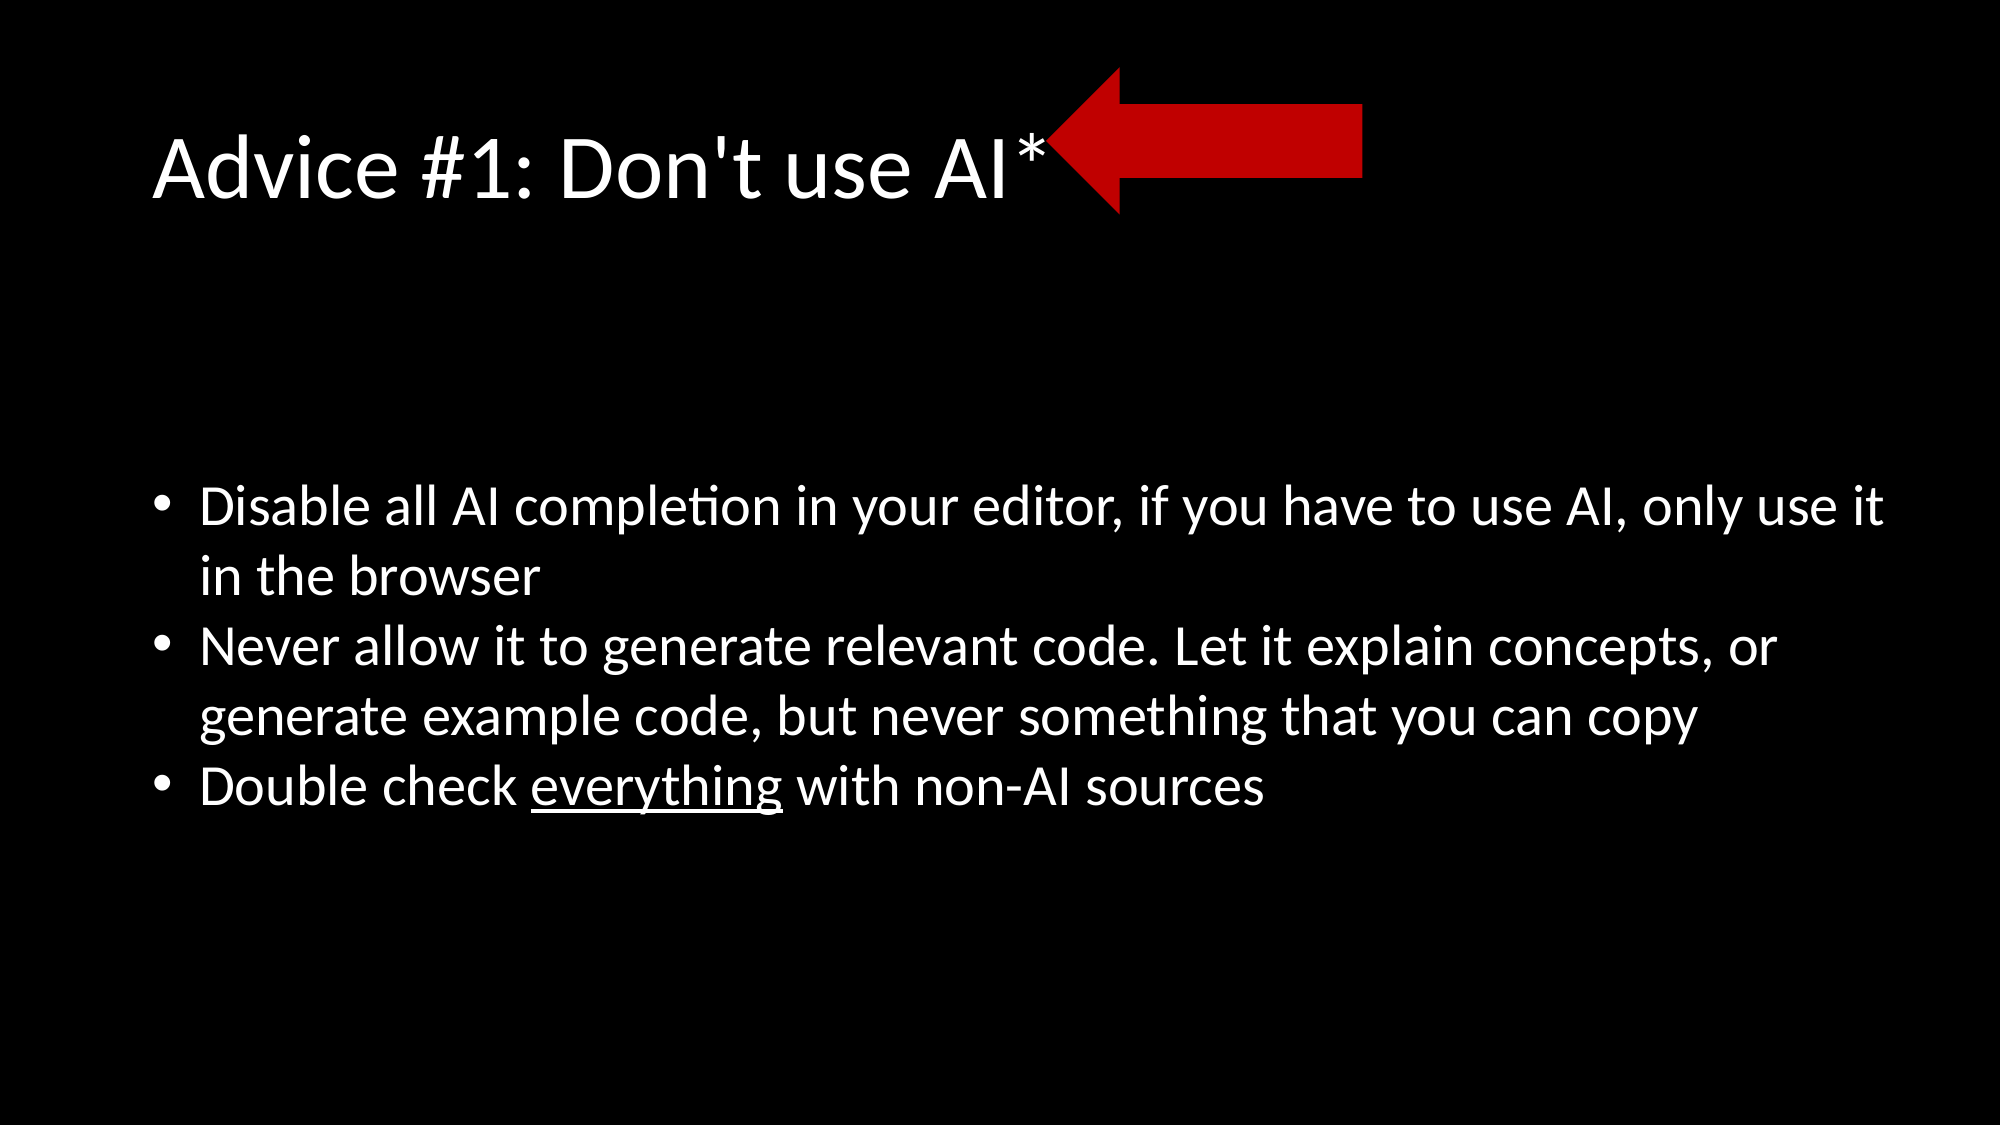

# Advice #1: Don't use AI*

Disable all AI completion in your editor, if you have to use AI, only use it in the browser
Never allow it to generate relevant code. Let it explain concepts, or generate example code, but never something that you can copy
Double check everything with non-AI sources